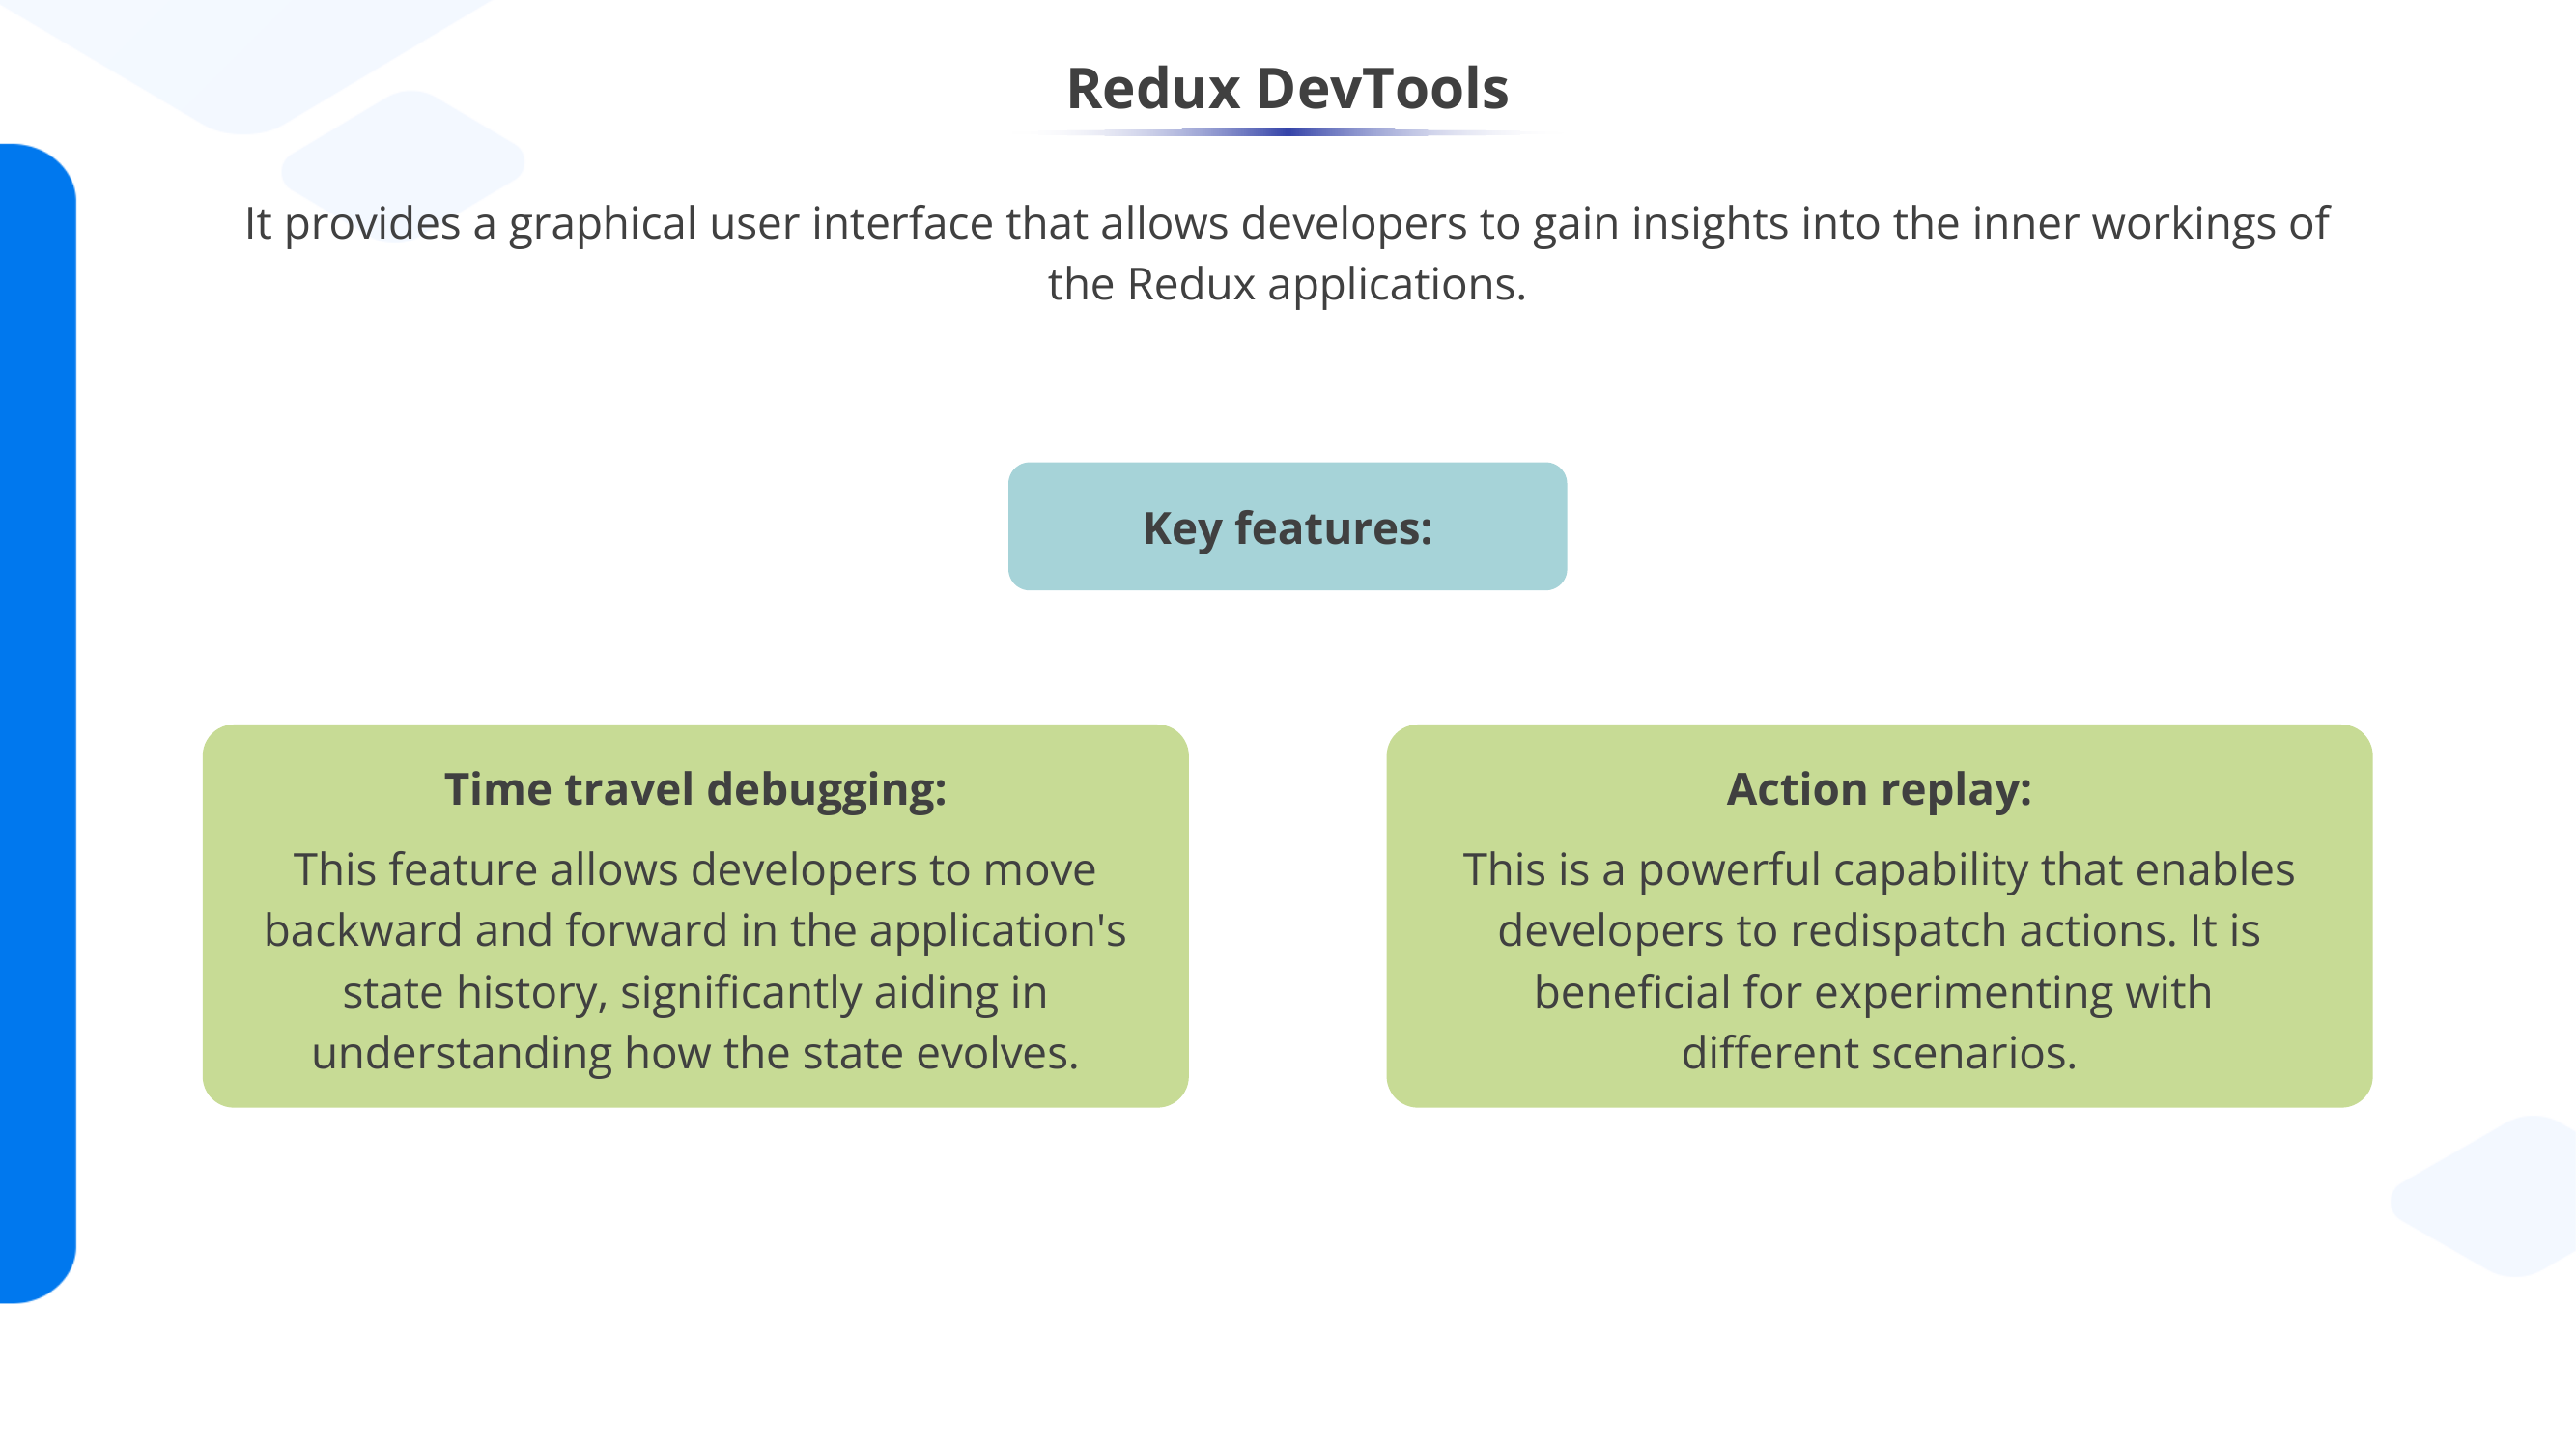

# Redux DevTools

It provides a graphical user interface that allows developers to gain insights into the inner workings of the Redux applications.

Key features:

Action replay:

This is a powerful capability that enables developers to redispatch actions. It is beneficial for experimenting with
different scenarios.

Time travel debugging:

This feature allows developers to move backward and forward in the application's state history, significantly aiding in understanding how the state evolves.